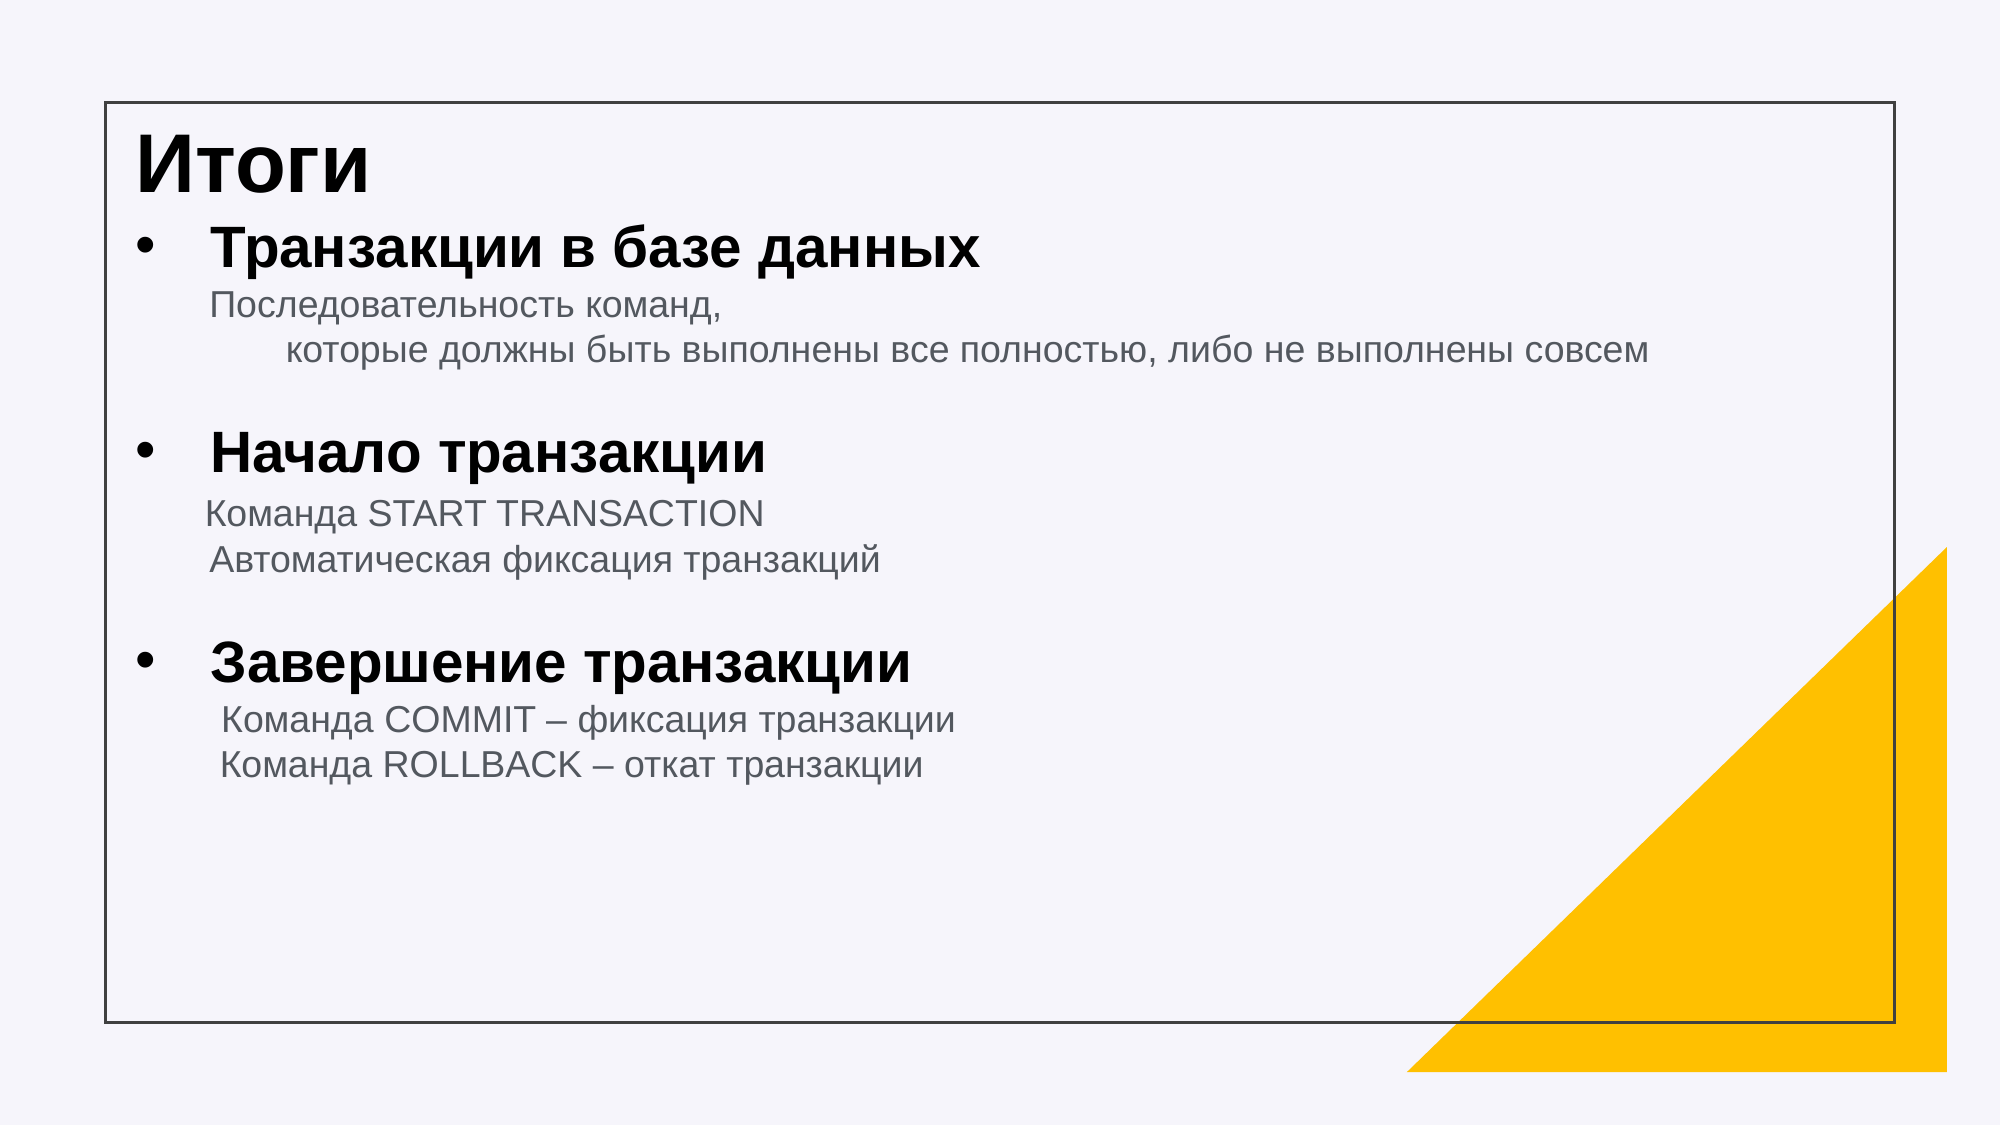

Итоги
Транзакции в базе данных
       Последовательность команд,
	которые должны быть выполнены все полностью, либо не выполнены совсем

Начало транзакции
      Команда START TRANSACTION
       Автоматическая фиксация транзакций

Завершение транзакции
 Команда COMMIT – фиксация транзакции
        Команда ROLLBACK – откат транзакции